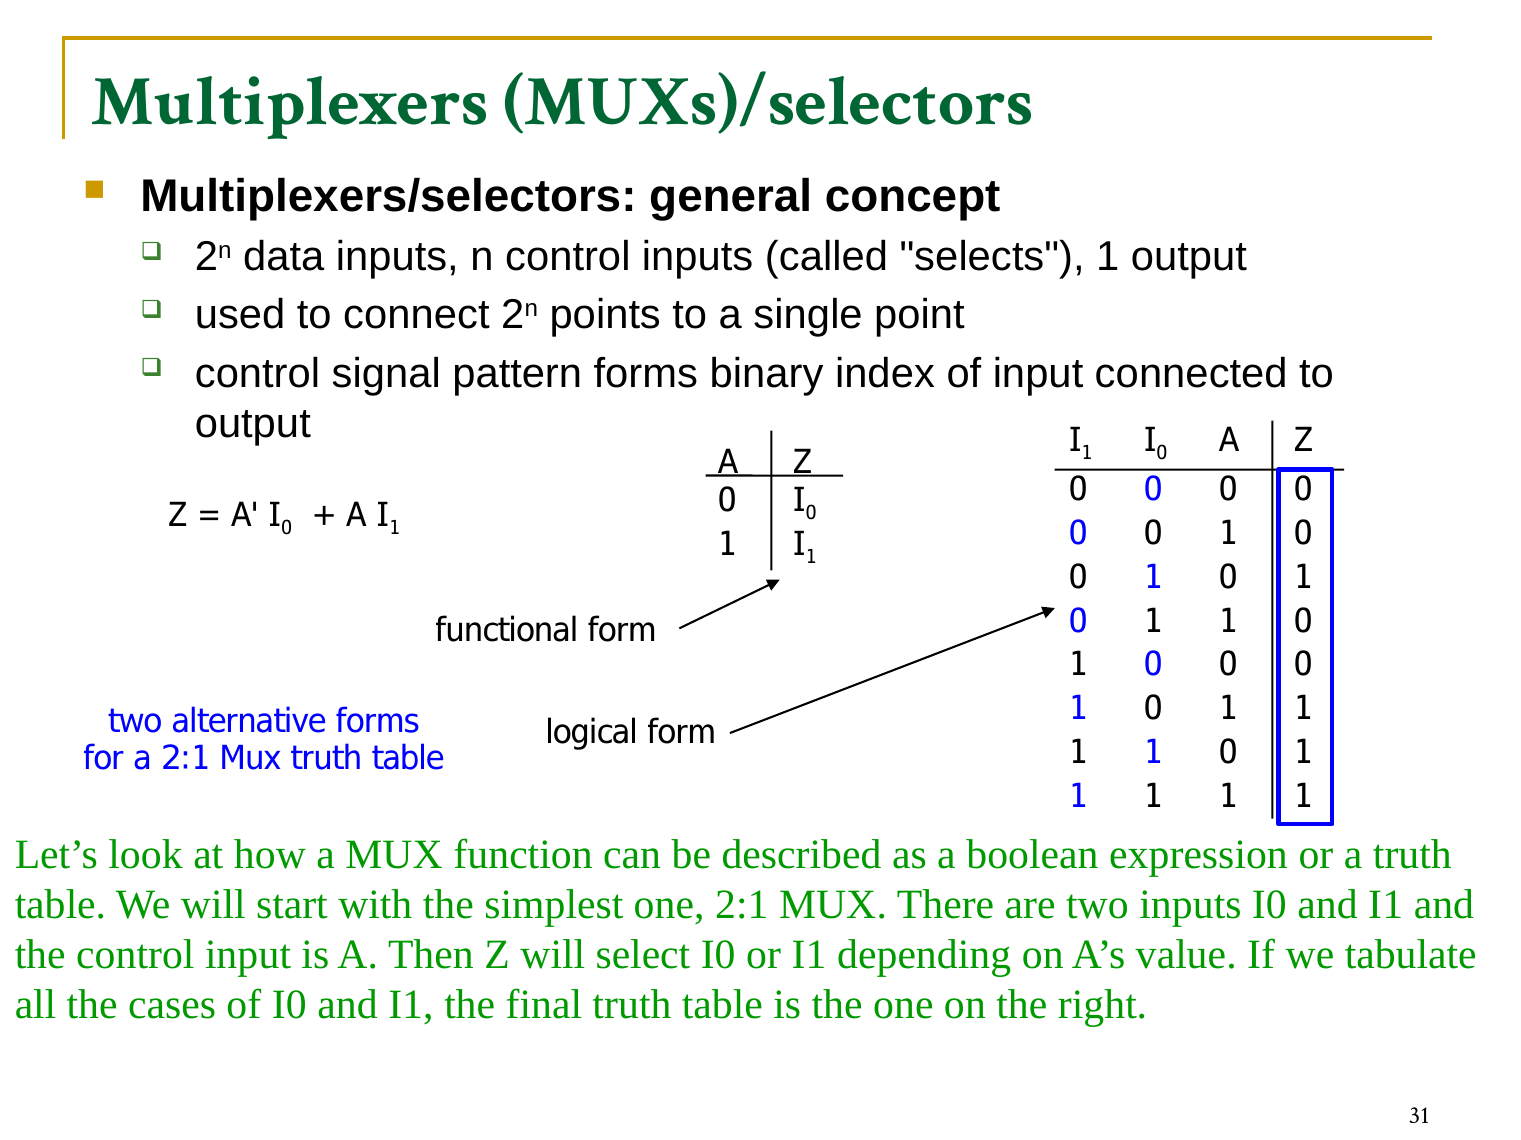

# Multiplexers (MUXs)/selectors
Multiplexers/selectors: general concept
2n data inputs, n control inputs (called "selects"), 1 output
used to connect 2n points to a single point
control signal pattern forms binary index of input connected to output
I1	I0	A	Z
0	0	0	0
0	0	1	0
0	1	0	1
0	1	1	0
1	0	0	0
1	0	1	1
1	1	0	1
1	1	1	1

A	Z
0	I0
1	I1

Z = A' I0  + A I1

functional form

logical form
two alternative forms
for a 2:1 Mux truth table
Let’s look at how a MUX function can be described as a boolean expression or a truth table. We will start with the simplest one, 2:1 MUX. There are two inputs I0 and I1 and the control input is A. Then Z will select I0 or I1 depending on A’s value. If we tabulate all the cases of I0 and I1, the final truth table is the one on the right.
31